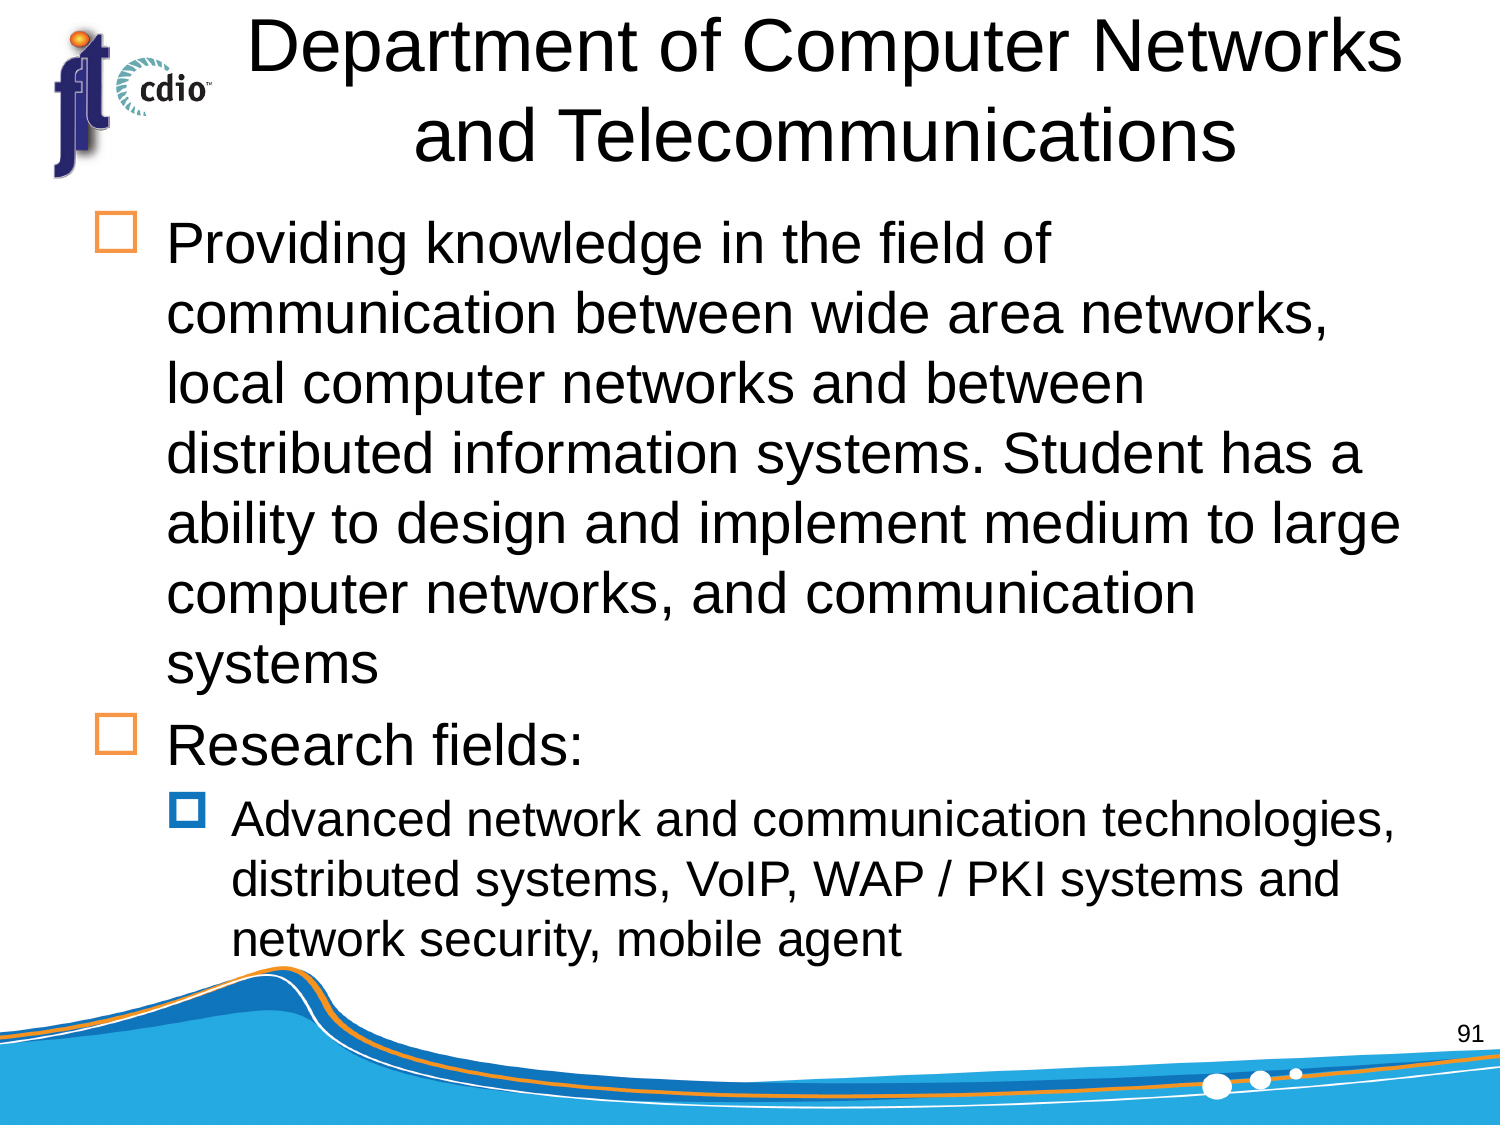

# Department of Computer Networks and Telecommunications
Providing knowledge in the field of communication between wide area networks, local computer networks and between distributed information systems. Student has a ability to design and implement medium to large computer networks, and communication systems
Research fields:
Advanced network and communication technologies, distributed systems, VoIP, WAP / PKI systems and network security, mobile agent
91